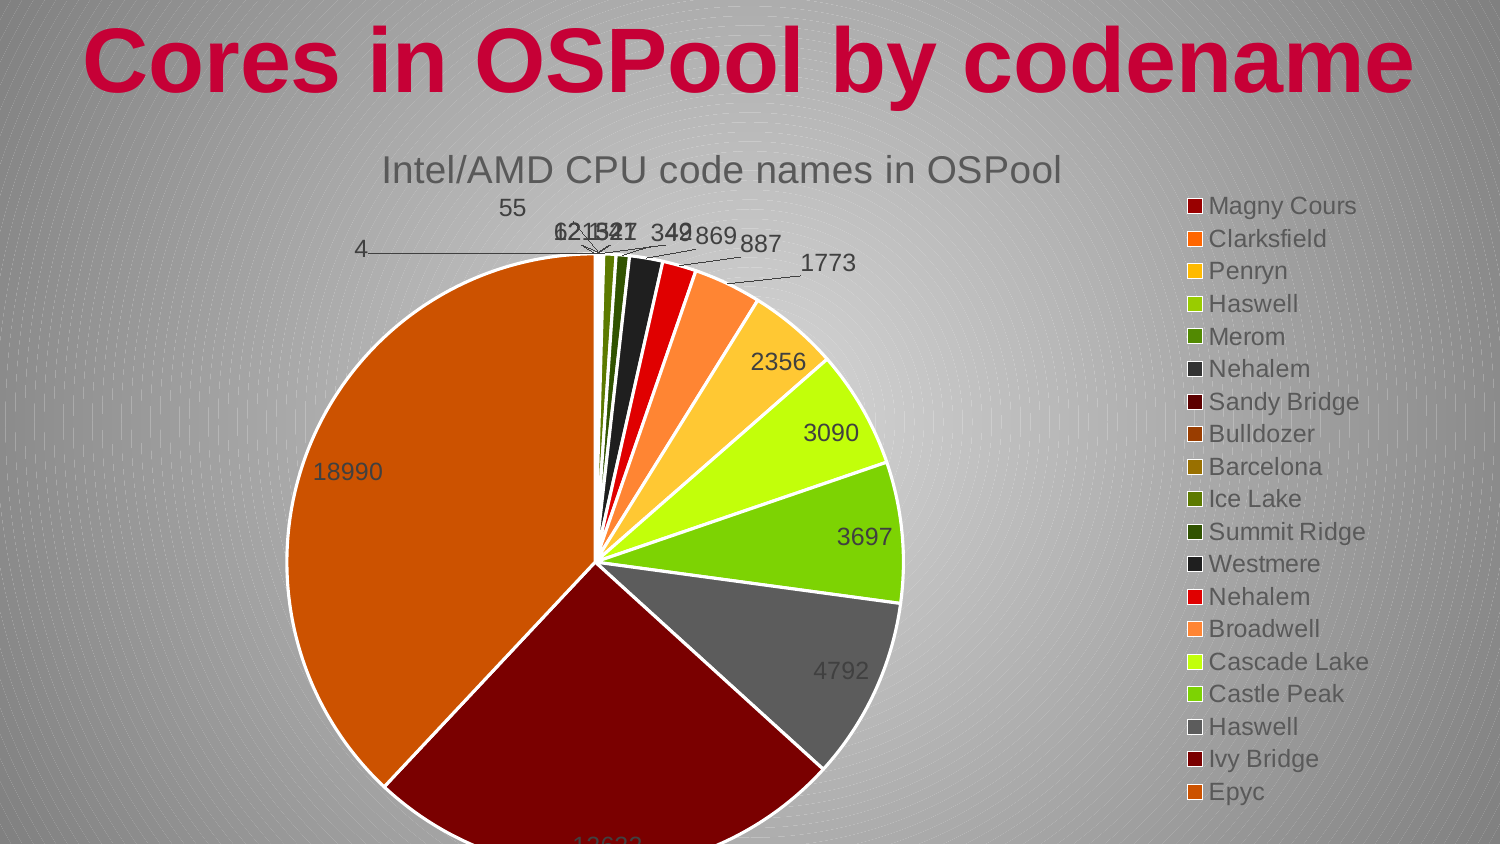

# Cores in OSPool by codename

### Chart: Intel/AMD CPU code names in OSPool

| Category | Count |
|---|---|
| Magny Cours | 1.0 |
| Clarksfield | 4.0 |
| Penryn | 4.0 |
| Haswell | 12.0 |
| Merom | 15.0 |
| Nehalem | 27.0 |
| Sandy Bridge | 42.0 |
| Bulldozer | 55.0 |
| Barcelona | 62.0 |
| Ice Lake | 321.0 |
| Summit Ridge | 349.0 |
| Westmere | 869.0 |
| Nehalem | 887.0 |
| Broadwell | 1773.0 |
| Sandy Bridge | 2356.0 |
| Cascade Lake | 3090.0 |
| Castle Peak | 3697.0 |
| Haswell | 4792.0 |
| Ivy Bridge | 12622.0 |
| Epyc | 18990.0 |